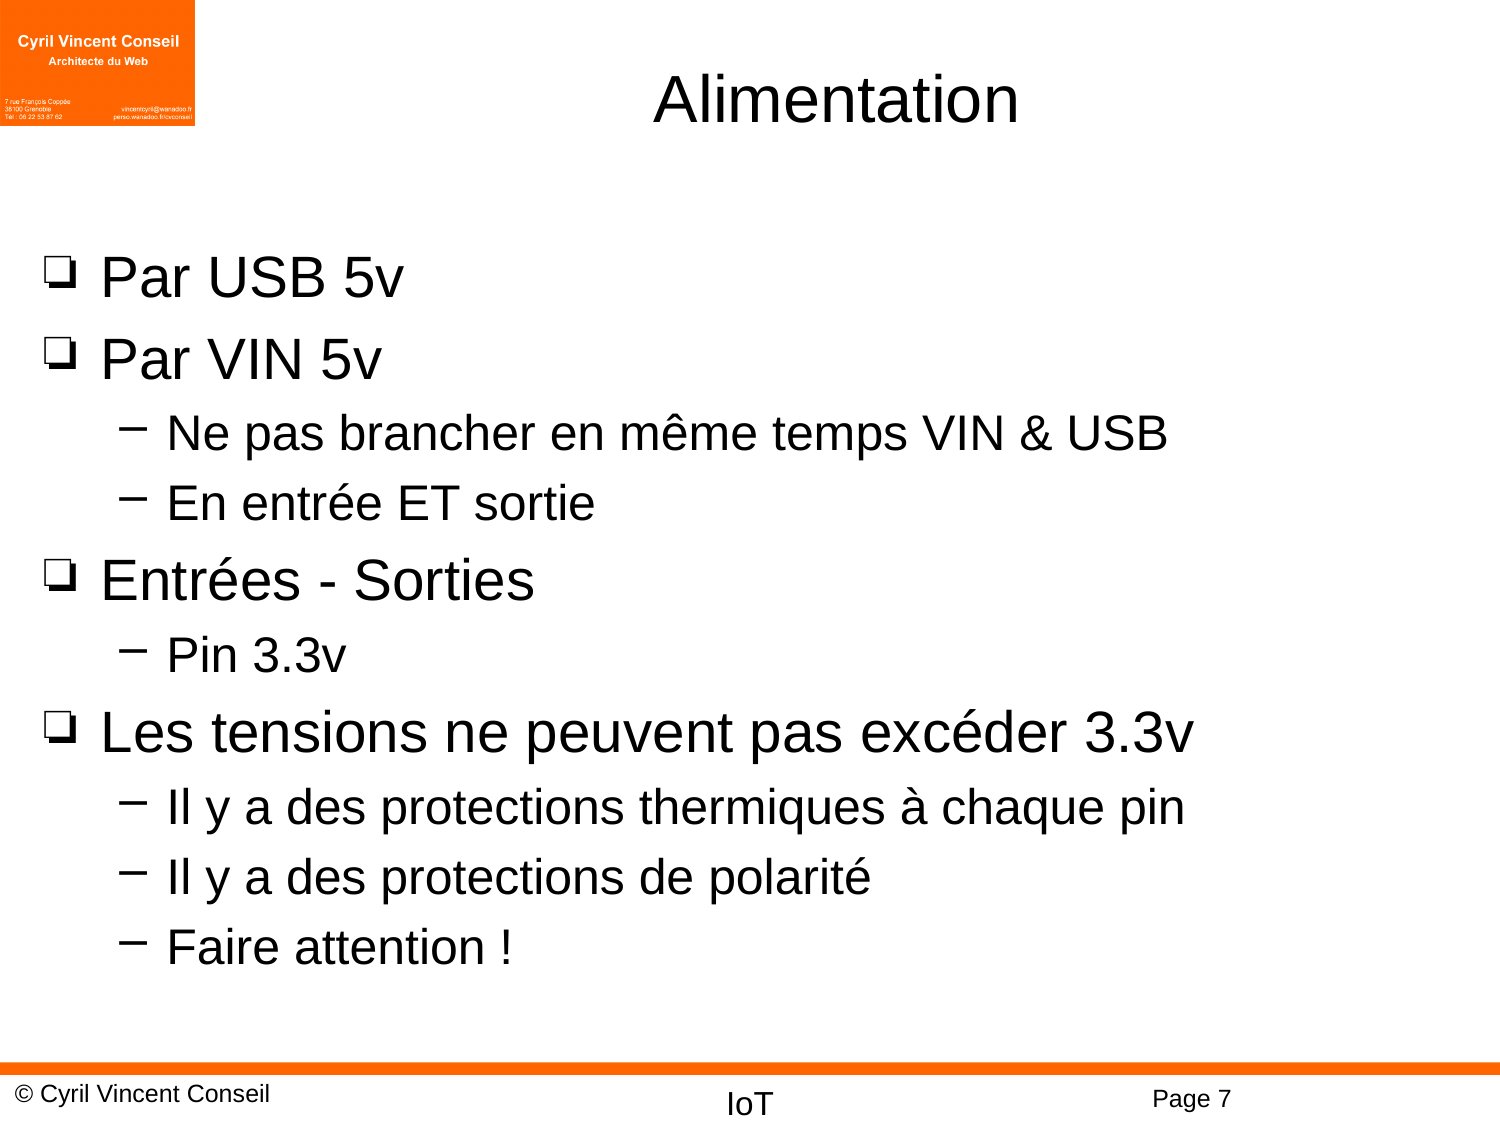

# Alimentation
Par USB 5v
Par VIN 5v
Ne pas brancher en même temps VIN & USB
En entrée ET sortie
Entrées - Sorties
Pin 3.3v
Les tensions ne peuvent pas excéder 3.3v
Il y a des protections thermiques à chaque pin
Il y a des protections de polarité
Faire attention !